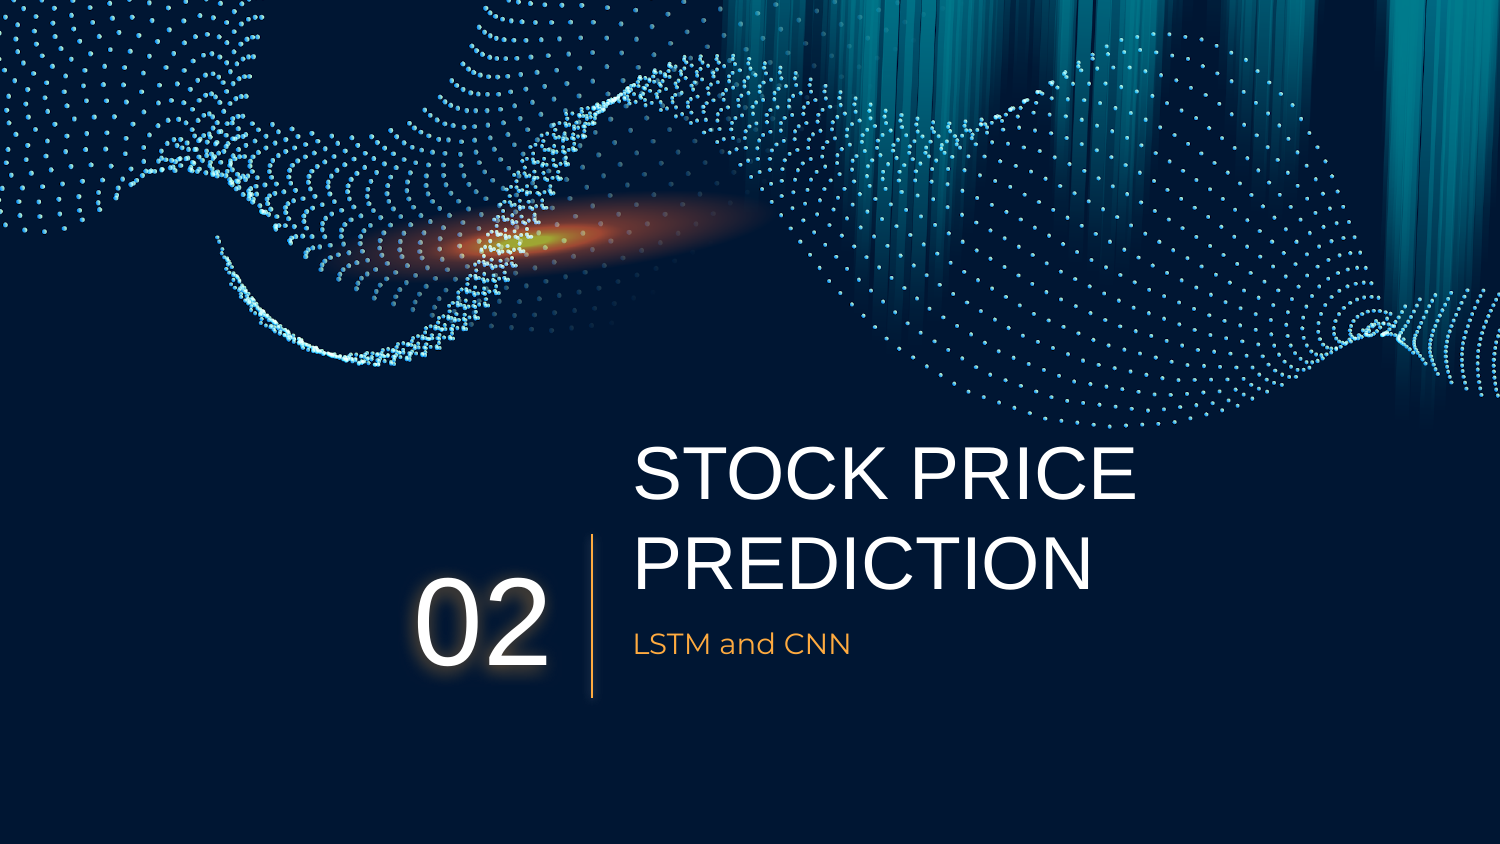

# STOCK PRICE PREDICTION
02
LSTM and CNN